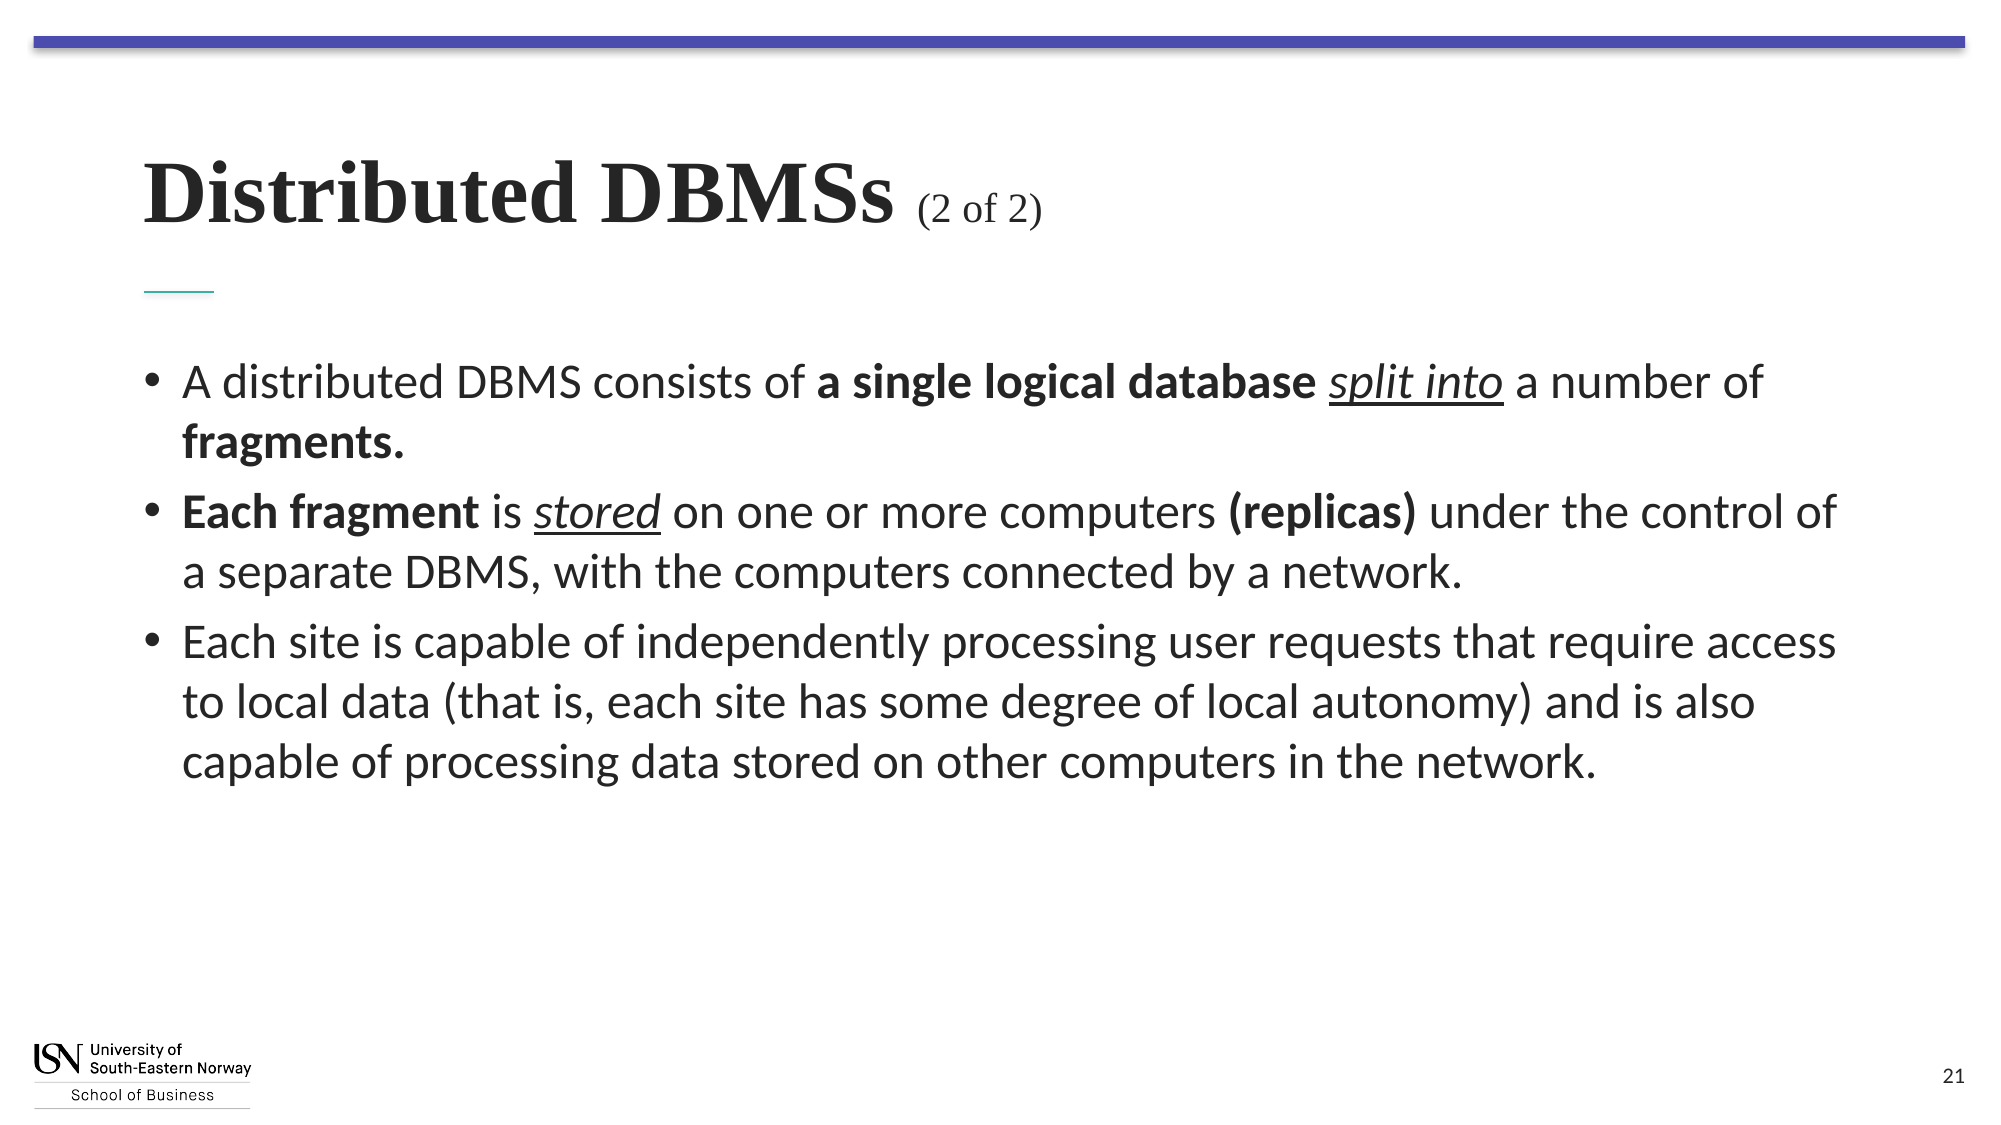

# Distributed D B M S s (2 of 2)
A distributed  D B M S consists of a single logical database split into a number of fragments.
Each fragment is stored on one or more computers (replicas) under the control of a separate D B M S, with the computers connected by a network.
Each site is capable of independently processing user requests that require access to local data (that is, each site has some degree of local autonomy) and is also capable of processing data stored on other computers in the network.
21